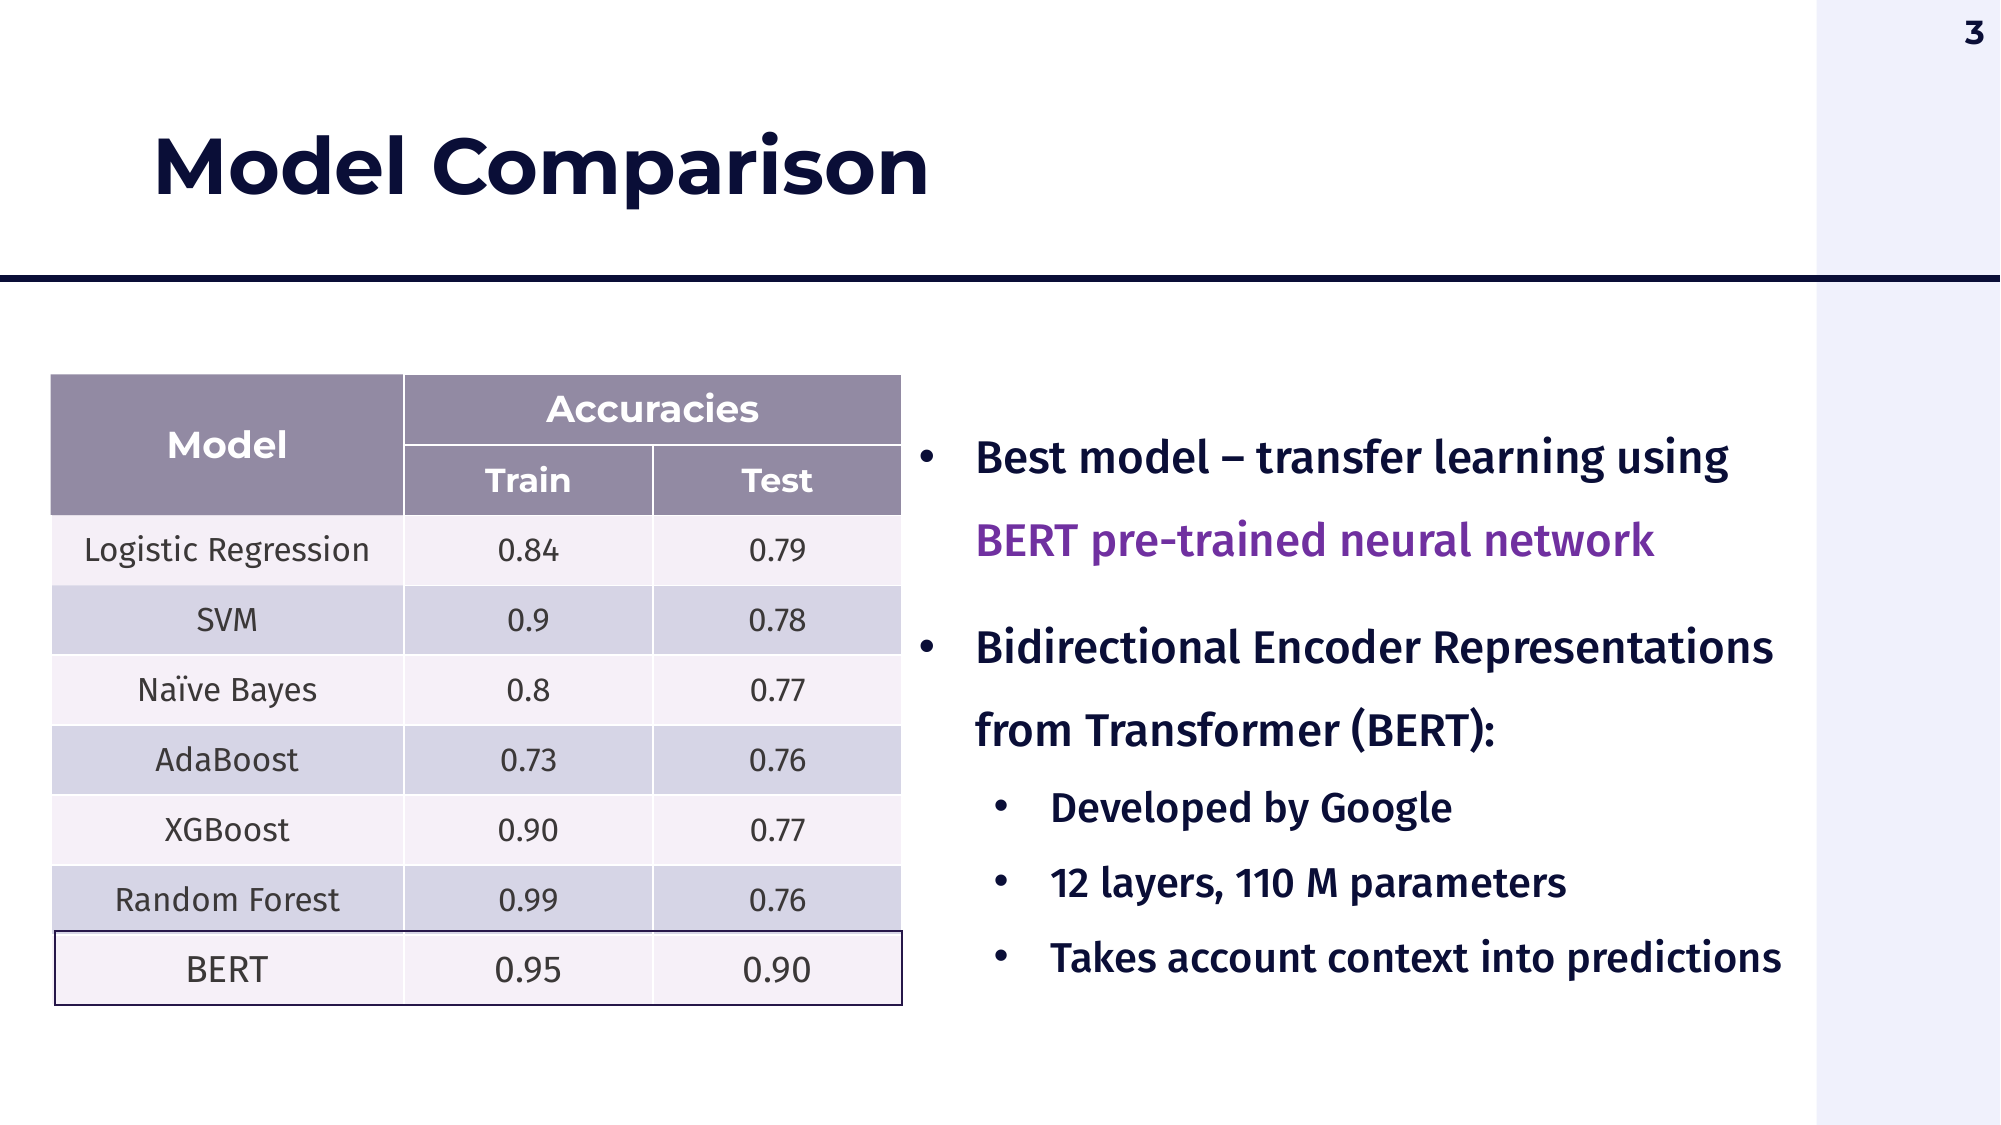

3
# Model Comparison
| Model | Accuracies |  |
| --- | --- | --- |
|  | Train | Test |
| Logistic Regression | 0.84 | 0.79 |
| SVM | 0.9 | 0.78 |
| Naïve Bayes | 0.8 | 0.77 |
| AdaBoost | 0.73 | 0.76 |
| XGBoost | 0.90 | 0.77 |
| Random Forest | 0.99 | 0.76 |
| BERT | 0.95 | 0.90 |
Best model – transfer learning using BERT pre-trained neural network
Bidirectional Encoder Representations from Transformer (BERT):
Developed by Google
12 layers, 110 M parameters
Takes account context into predictions
|  |
| --- |